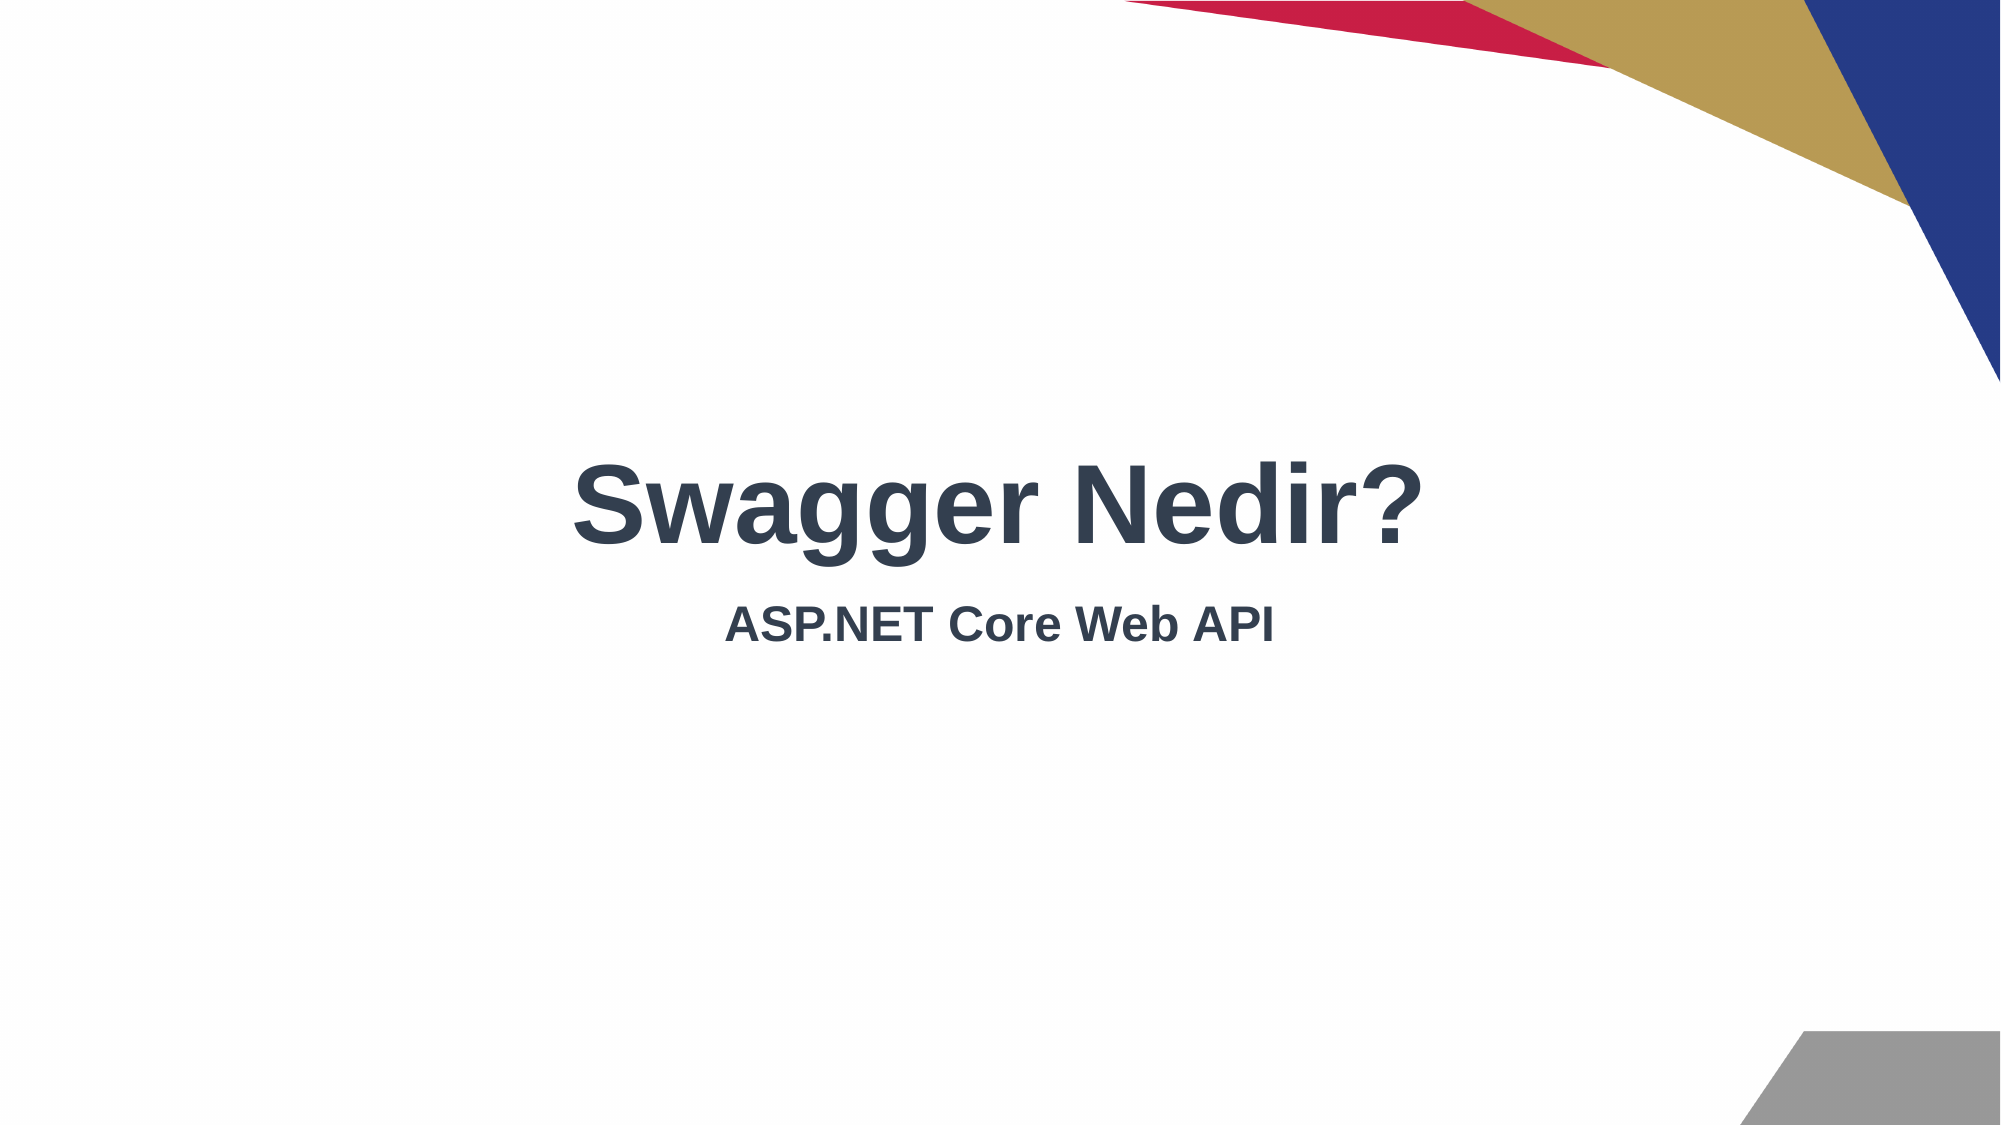

# Swagger Nedir?
ASP.NET Core Web API